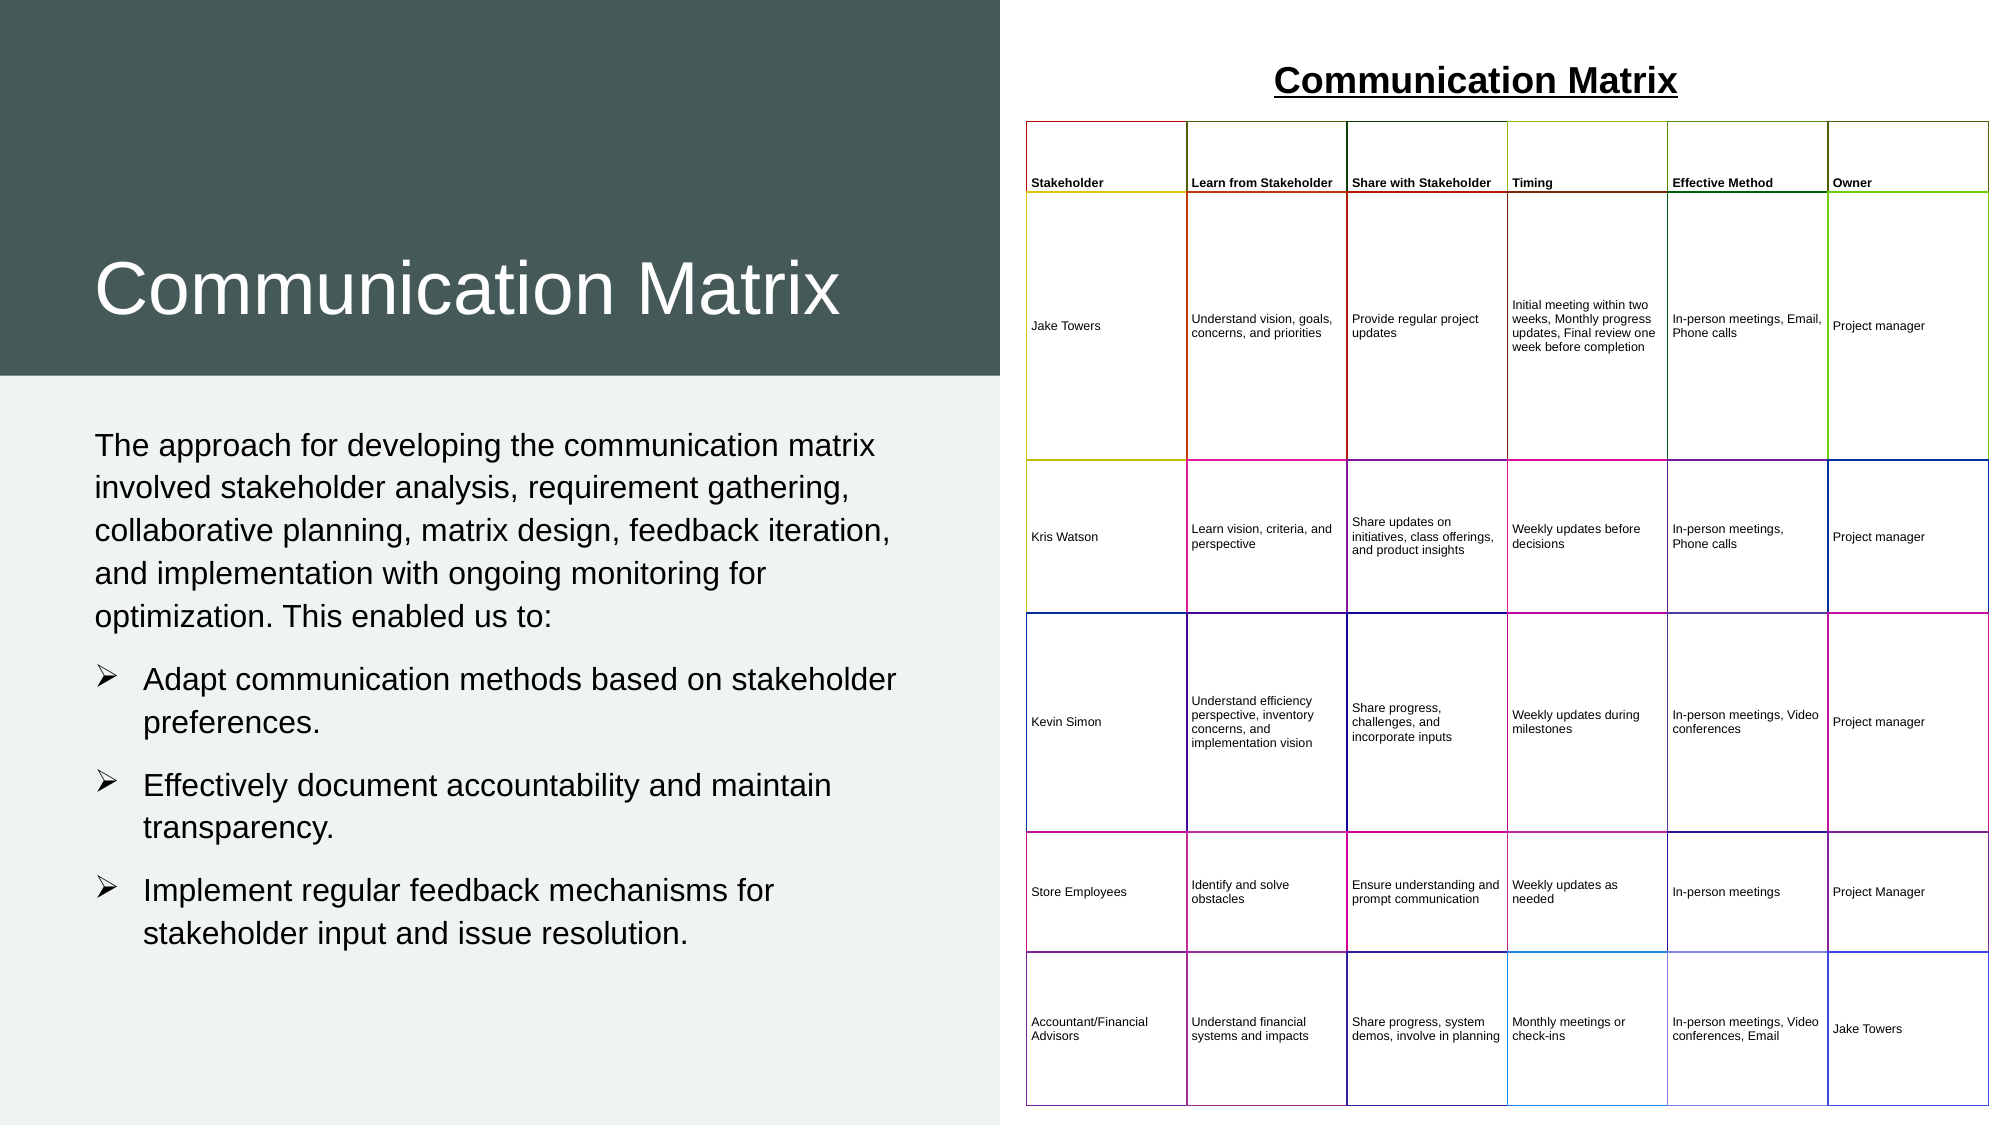

Communication Matrix
# Communication Matrix
| Stakeholder | Learn from Stakeholder | Share with Stakeholder | Timing | Effective Method | Owner |
| --- | --- | --- | --- | --- | --- |
| Jake Towers | Understand vision, goals, concerns, and priorities | Provide regular project updates | Initial meeting within two weeks, Monthly progress updates, Final review one week before completion | In-person meetings, Email, Phone calls | Project manager |
| Kris Watson | Learn vision, criteria, and perspective | Share updates on initiatives, class offerings, and product insights | Weekly updates before decisions | In-person meetings, Phone calls | Project manager |
| Kevin Simon | Understand efficiency perspective, inventory concerns, and implementation vision | Share progress, challenges, and incorporate inputs | Weekly updates during milestones | In-person meetings, Video conferences | Project manager |
| Store Employees | Identify and solve obstacles | Ensure understanding and prompt communication | Weekly updates as needed | In-person meetings | Project Manager |
| Accountant/Financial Advisors | Understand financial systems and impacts | Share progress, system demos, involve in planning | Monthly meetings or check-ins | In-person meetings, Video conferences, Email | Jake Towers |
The approach for developing the communication matrix involved stakeholder analysis, requirement gathering, collaborative planning, matrix design, feedback iteration, and implementation with ongoing monitoring for optimization. This enabled us to:
Adapt communication methods based on stakeholder preferences.
Effectively document accountability and maintain transparency.
Implement regular feedback mechanisms for stakeholder input and issue resolution.